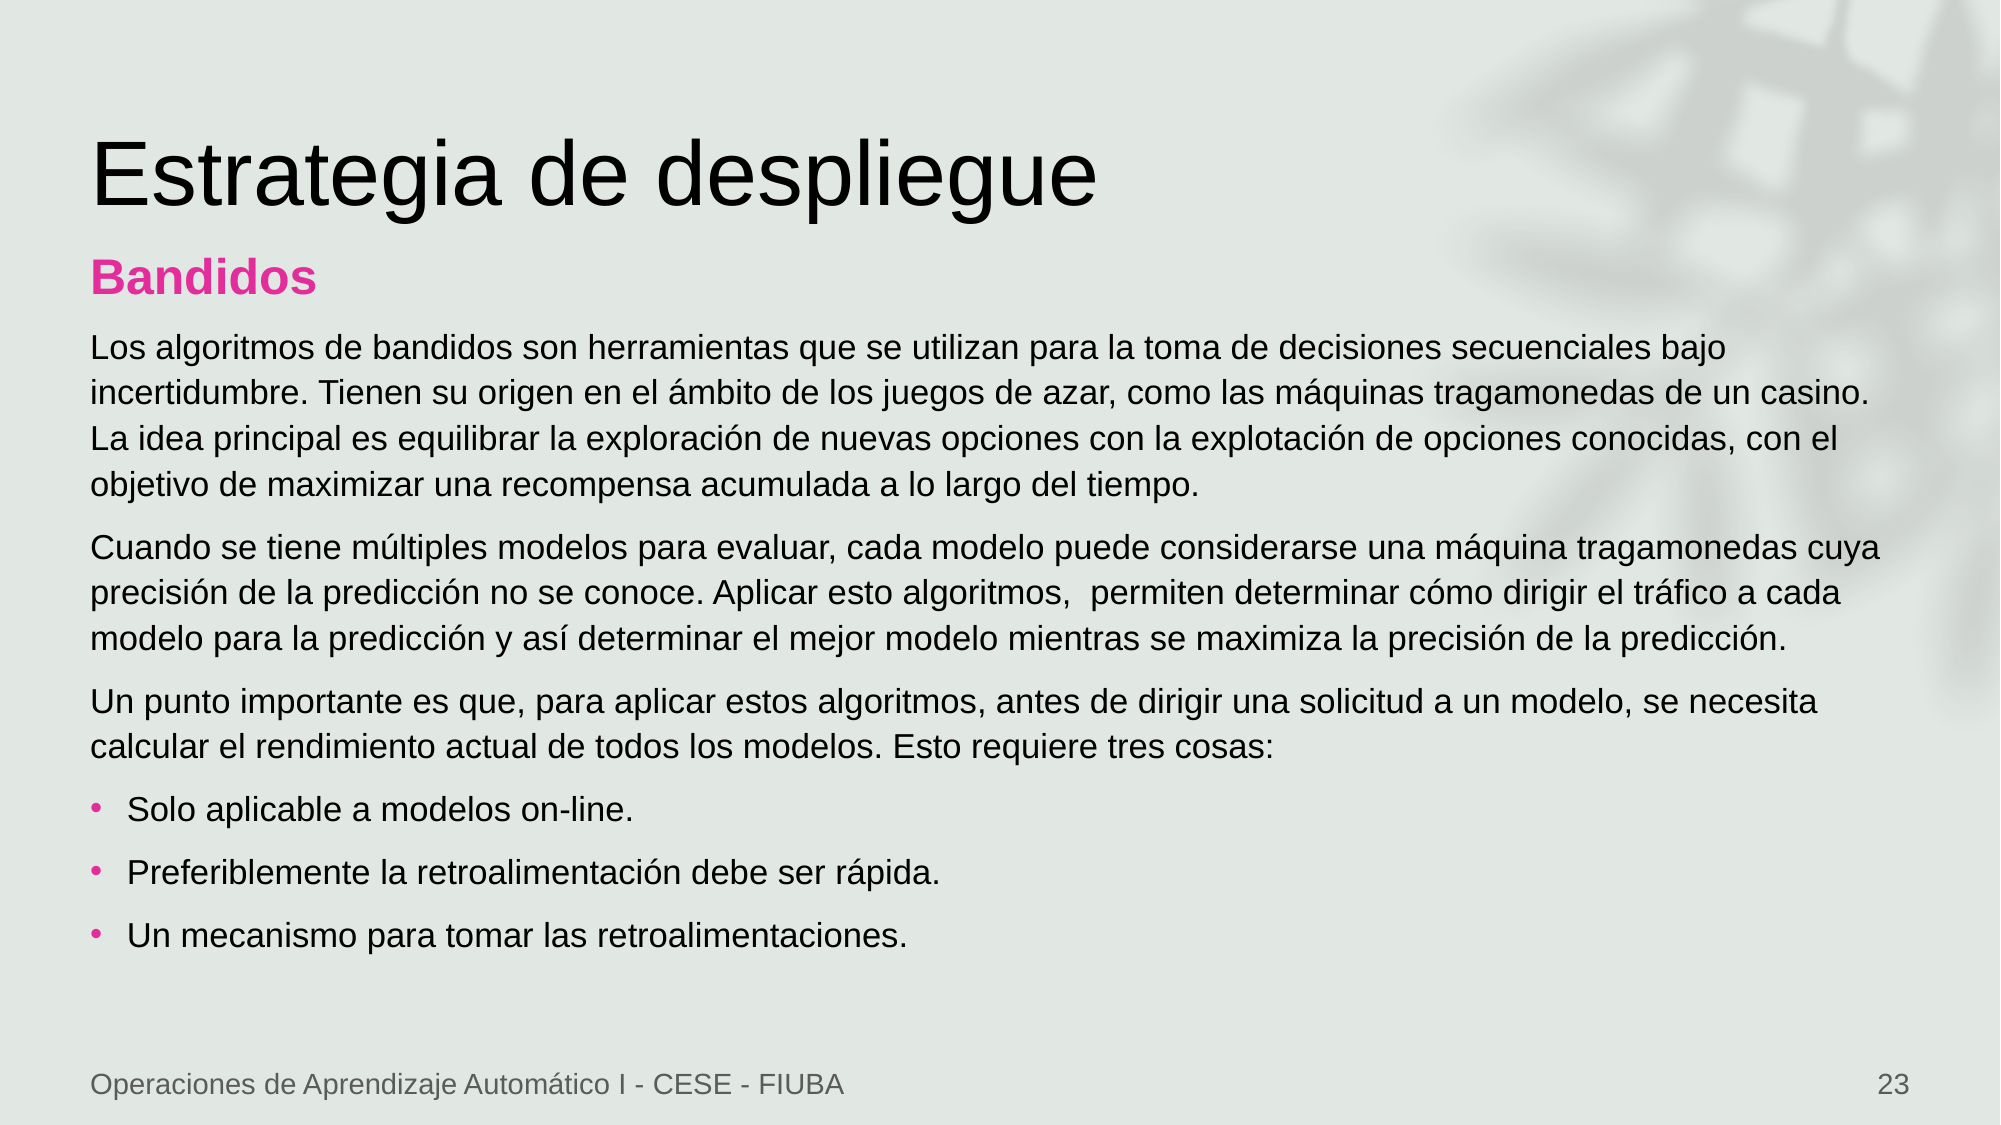

# Estrategia de despliegue
Bandidos
Los algoritmos de bandidos son herramientas que se utilizan para la toma de decisiones secuenciales bajo incertidumbre. Tienen su origen en el ámbito de los juegos de azar, como las máquinas tragamonedas de un casino. La idea principal es equilibrar la exploración de nuevas opciones con la explotación de opciones conocidas, con el objetivo de maximizar una recompensa acumulada a lo largo del tiempo.
Cuando se tiene múltiples modelos para evaluar, cada modelo puede considerarse una máquina tragamonedas cuya precisión de la predicción no se conoce. Aplicar esto algoritmos,  permiten determinar cómo dirigir el tráfico a cada modelo para la predicción y así determinar el mejor modelo mientras se maximiza la precisión de la predicción.
Un punto importante es que, para aplicar estos algoritmos, antes de dirigir una solicitud a un modelo, se necesita calcular el rendimiento actual de todos los modelos. Esto requiere tres cosas:
Solo aplicable a modelos on-line.
Preferiblemente la retroalimentación debe ser rápida.
Un mecanismo para tomar las retroalimentaciones.
Operaciones de Aprendizaje Automático I - CESE - FIUBA
23